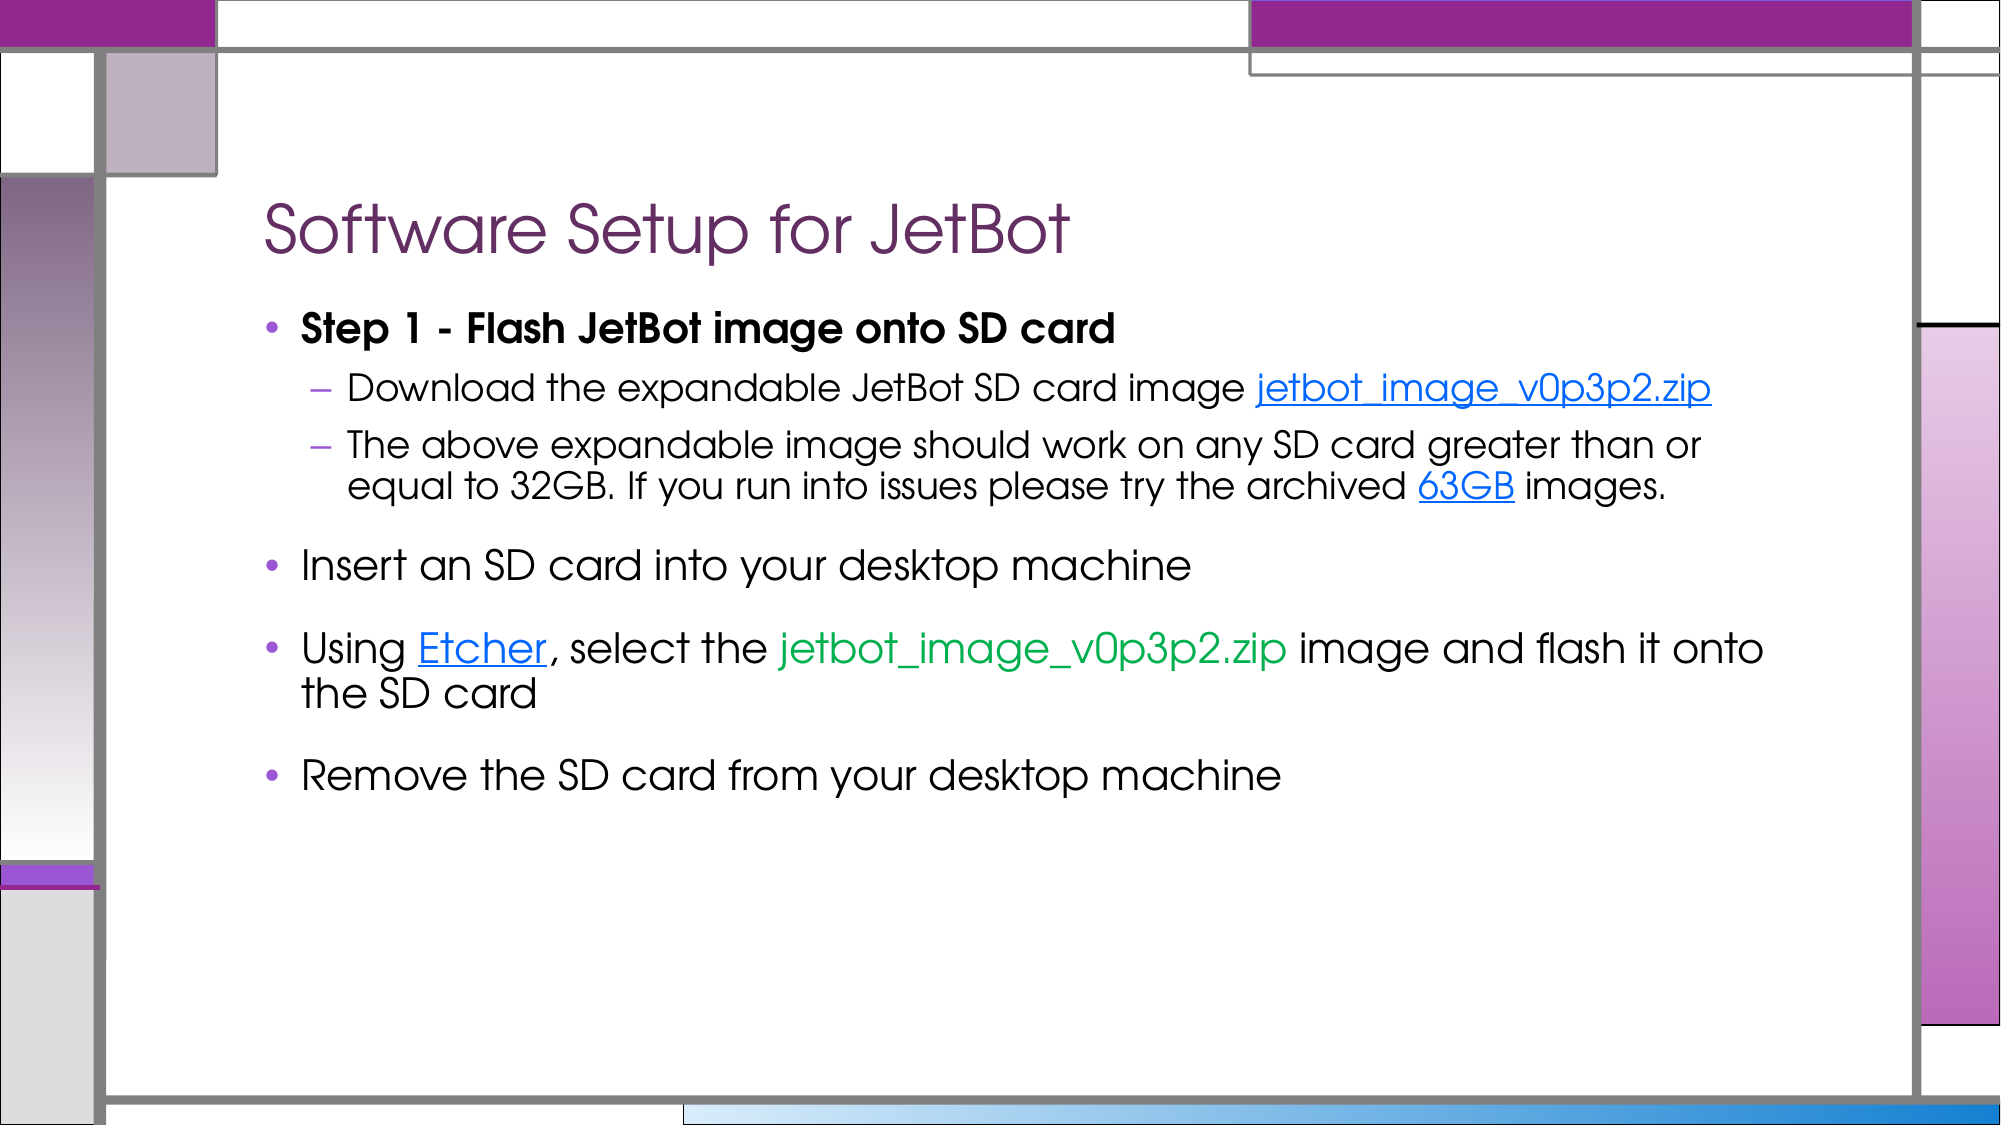

# Software Setup for JetBot
Step 1 - Flash JetBot image onto SD card
Download the expandable JetBot SD card image jetbot_image_v0p3p2.zip
The above expandable image should work on any SD card greater than or equal to 32GB. If you run into issues please try the archived 63GB images.
Insert an SD card into your desktop machine
Using Etcher, select the jetbot_image_v0p3p2.zip image and flash it onto the SD card
Remove the SD card from your desktop machine